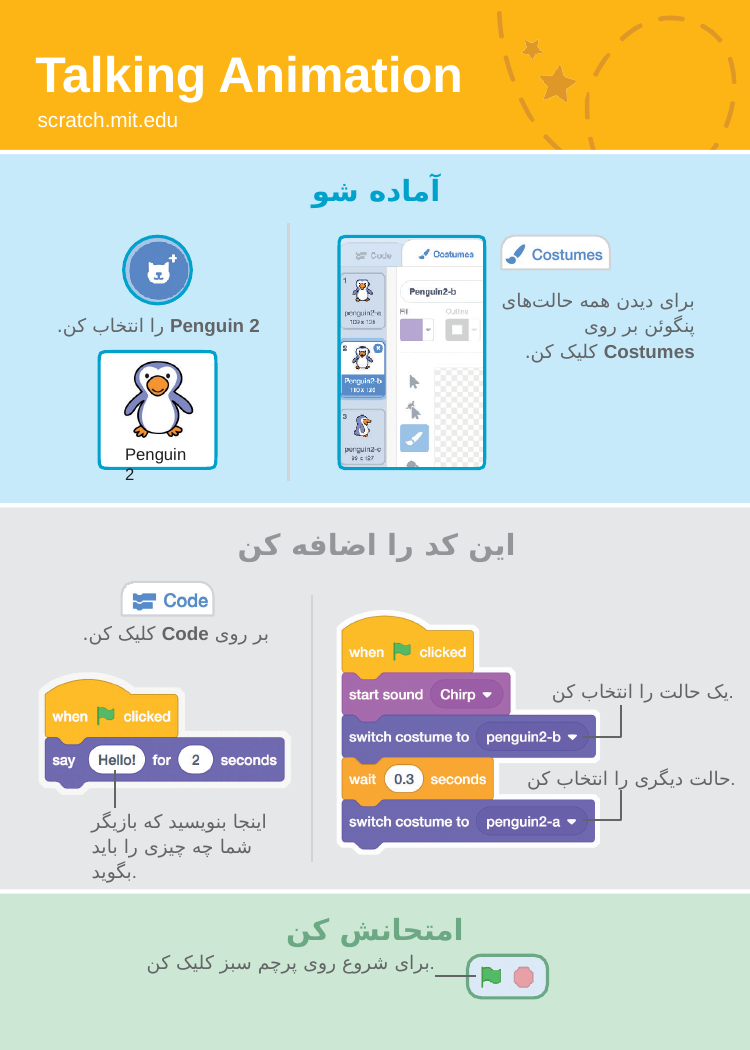

# Talking Animation
scratch.mit.edu

آماده شو

برای دیدن همه حالت‌های پنگوئن بر روی Costumes کلیک کن.
Penguin 2 را انتخاب کن.

Penguin 2

این کد را اضافه کن

بر روی Code کلیک کن.

یک حالت را انتخاب کن.

حالت دیگری را انتخاب کن.

اینجا بنویسید که بازیگر شما چه چیزی را باید بگوید.

امتحانش کن
برای شروع روی پرچم سبز کلیک کن.